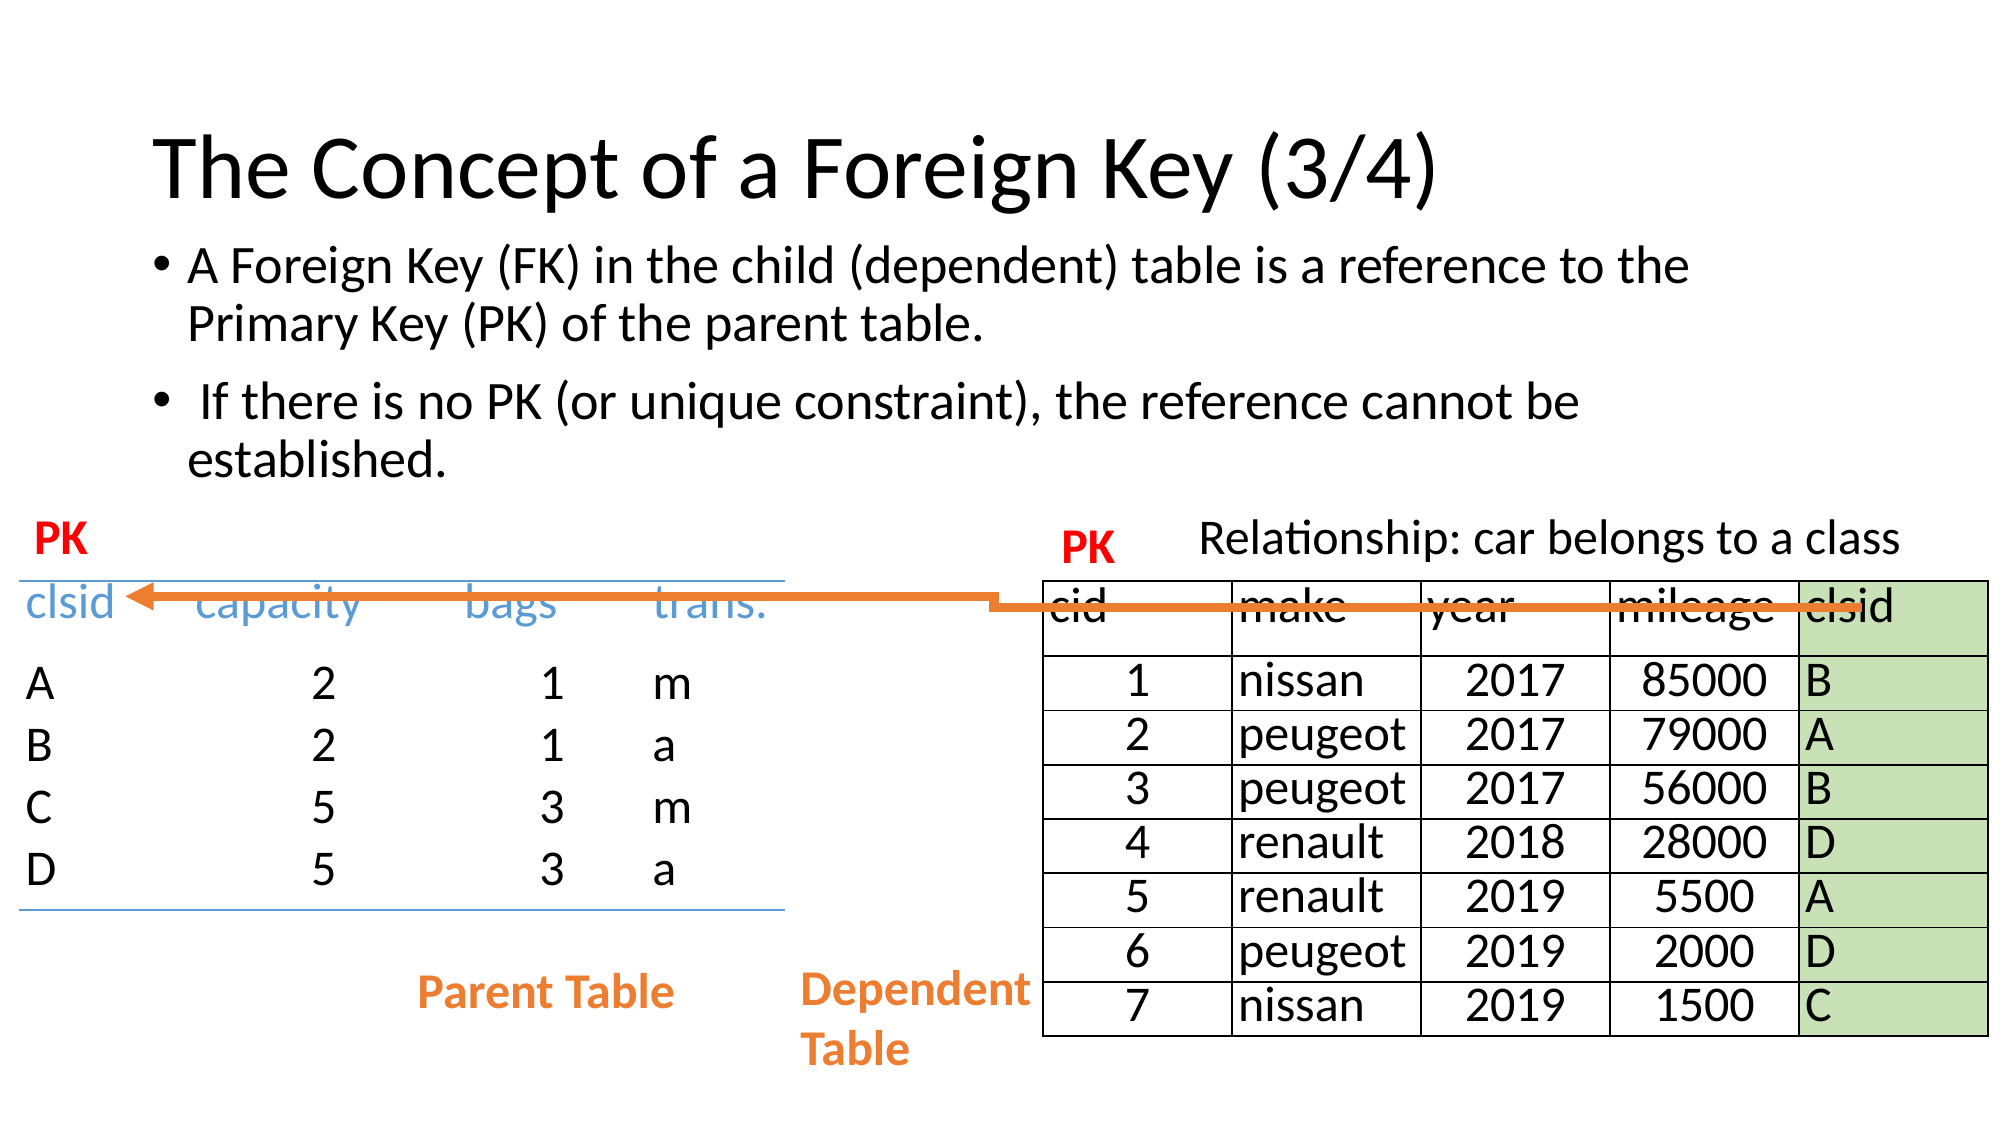

# The Concept of a Foreign Key (3/4)
A Foreign Key (FK) in the child (dependent) table is a reference to the Primary Key (PK) of the parent table.
 If there is no PK (or unique constraint), the reference cannot be established.

Relationship: car belongs to a class
PK
PK
| clsid | capacity | bags | trans. |
| --- | --- | --- | --- |
| A | 2 | 1 | m |
| B | 2 | 1 | a |
| C | 5 | 3 | m |
| D | 5 | 3 | a |
| cid | make | year | mileage | clsid |
| --- | --- | --- | --- | --- |
| 1 | nissan | 2017 | 85000 | B |
| 2 | peugeot | 2017 | 79000 | A |
| 3 | peugeot | 2017 | 56000 | B |
| 4 | renault | 2018 | 28000 | D |
| 5 | renault | 2019 | 5500 | A |
| 6 | peugeot | 2019 | 2000 | D |
| 7 | nissan | 2019 | 1500 | C |
Dependent
Table
Parent Table